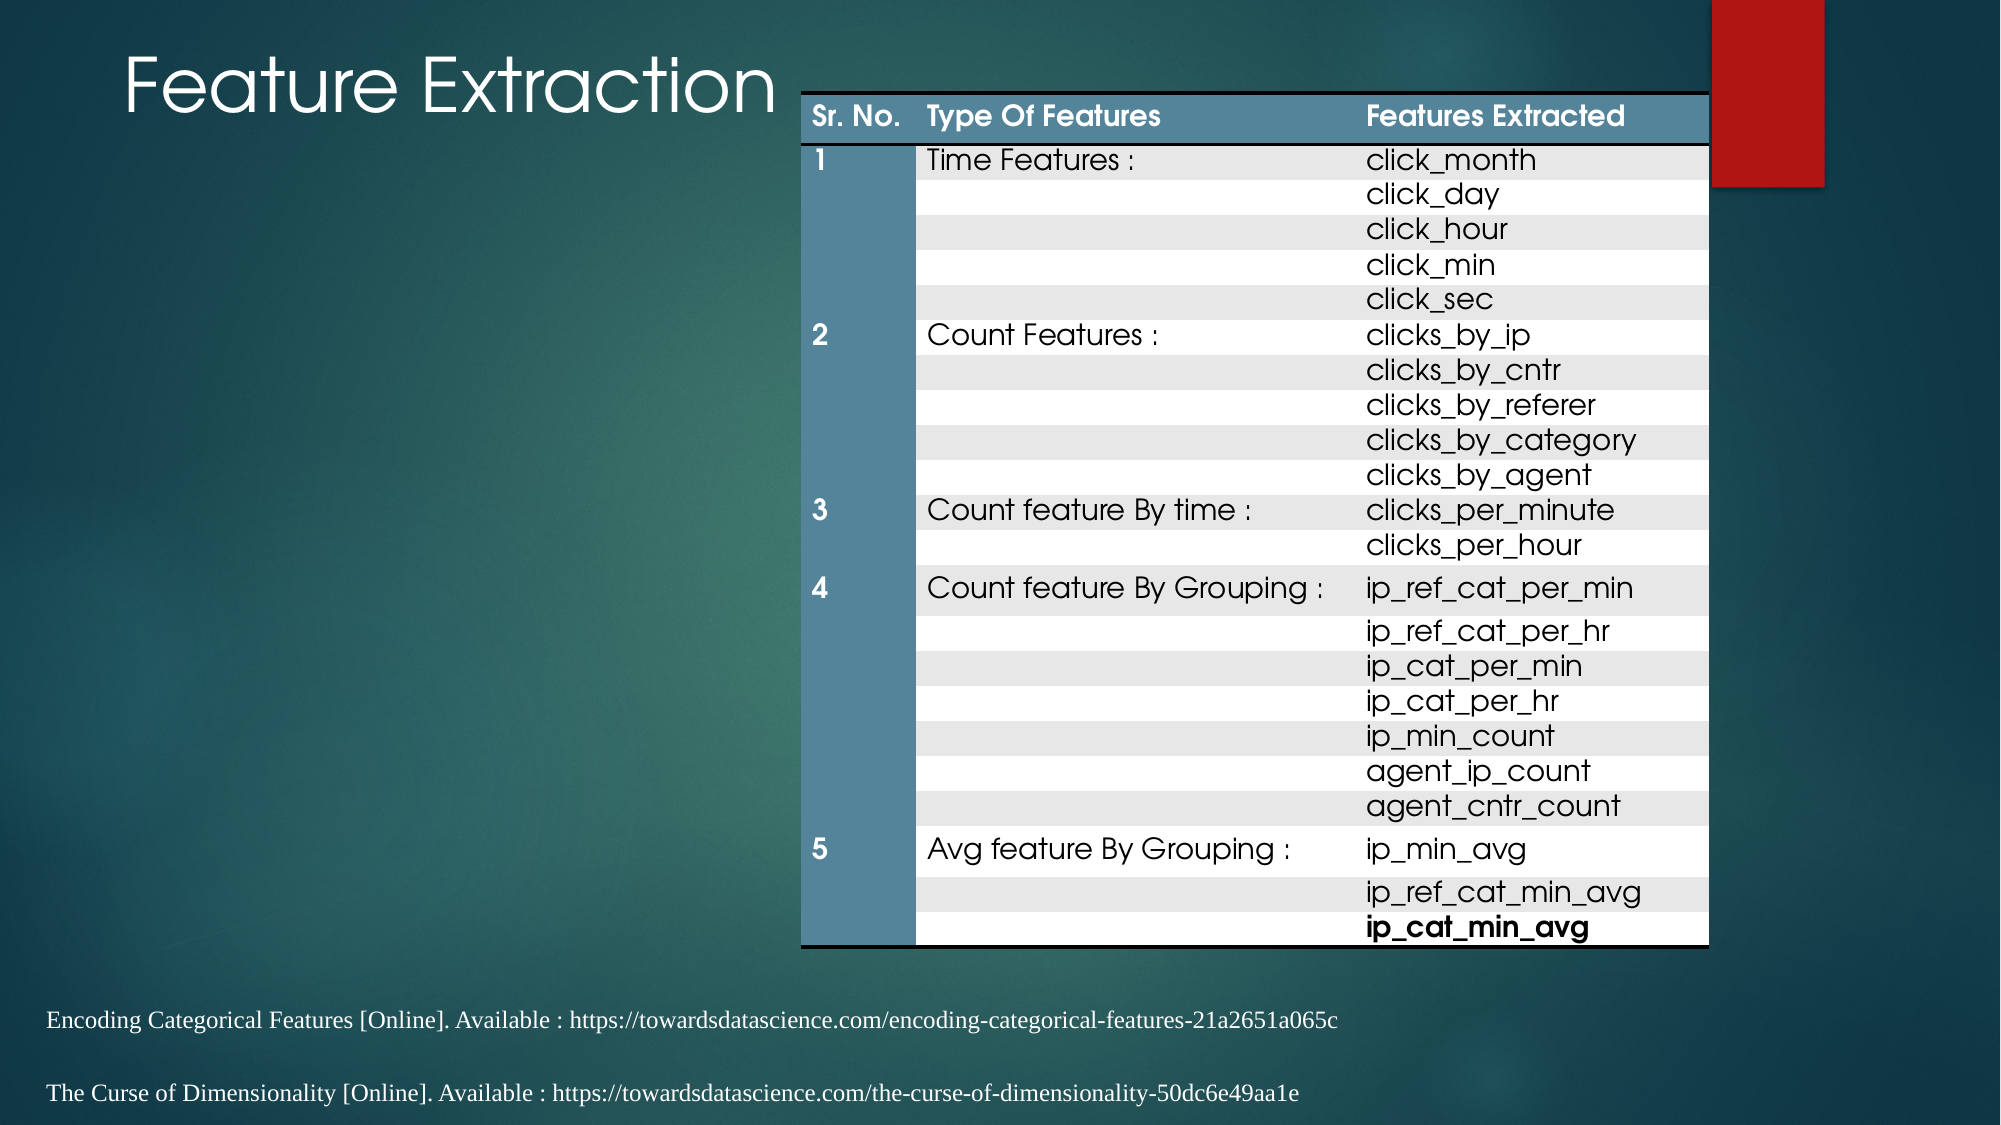

Feature Extraction
| Sr. No. | Type Of Features | Features Extracted |
| --- | --- | --- |
| 1 | Time Features : | click\_month |
|  |  | click\_day |
|  |  | click\_hour |
|  |  | click\_min |
|  |  | click\_sec |
| 2 | Count Features : | clicks\_by\_ip |
|  |  | clicks\_by\_cntr |
|  |  | clicks\_by\_referer |
|  |  | clicks\_by\_category |
|  |  | clicks\_by\_agent |
| 3 | Count feature By time : | clicks\_per\_minute |
|  |  | clicks\_per\_hour |
| 4 | Count feature By Grouping : | ip\_ref\_cat\_per\_min |
|  |  | ip\_ref\_cat\_per\_hr |
|  |  | ip\_cat\_per\_min |
|  |  | ip\_cat\_per\_hr |
|  |  | ip\_min\_count |
|  |  | agent\_ip\_count |
|  |  | agent\_cntr\_count |
| 5 | Avg feature By Grouping : | ip\_min\_avg |
|  |  | ip\_ref\_cat\_min\_avg |
|  |  | ip\_cat\_min\_avg |
Encoding Categorical Features [Online]. Available : https://towardsdatascience.com/encoding-categorical-features-21a2651a065c
The Curse of Dimensionality [Online]. Available : https://towardsdatascience.com/the-curse-of-dimensionality-50dc6e49aa1e